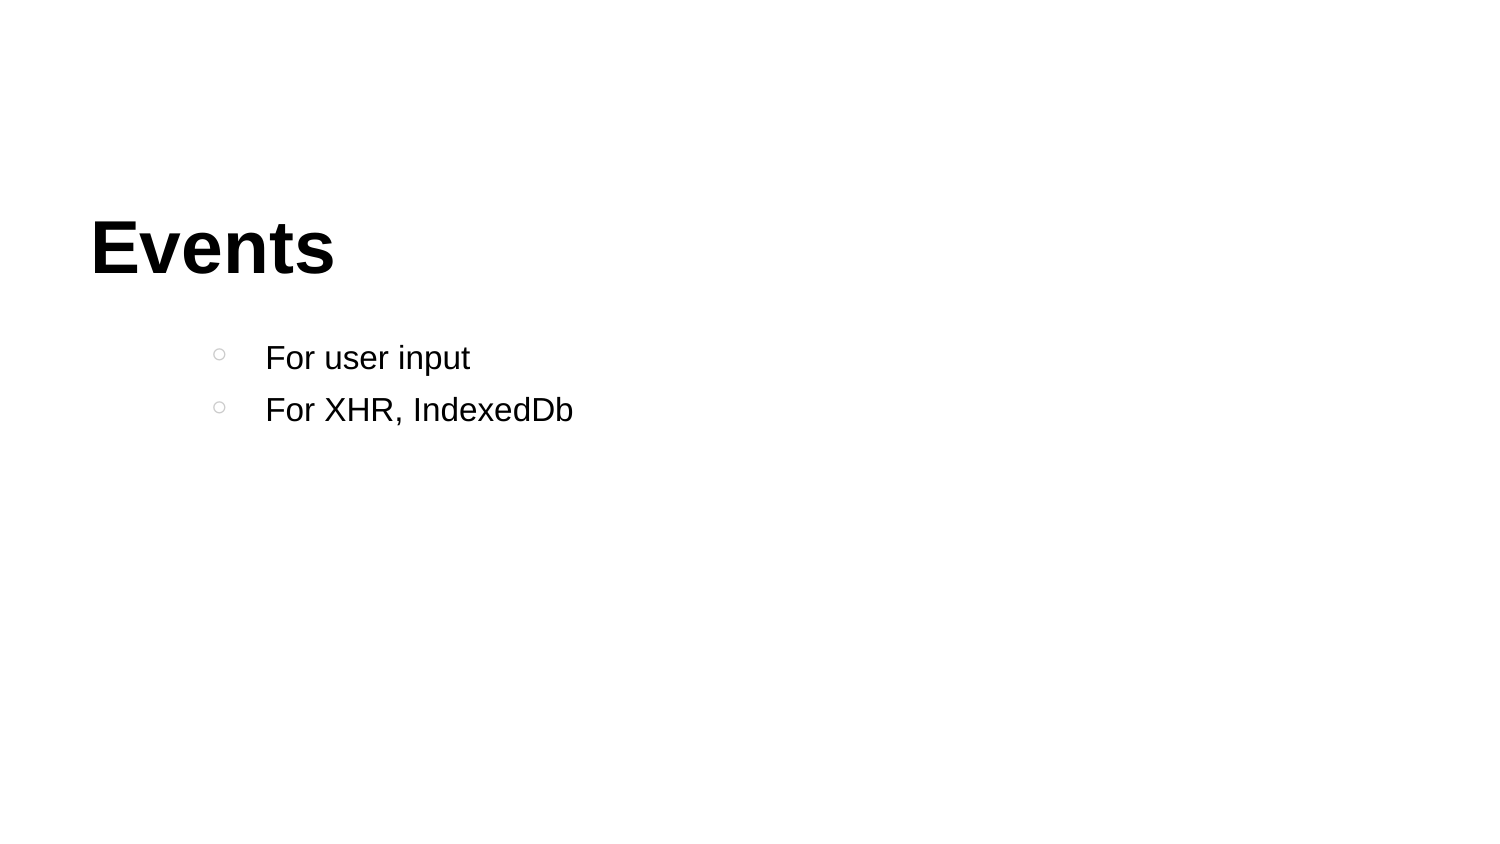

# Events
For user input
For XHR, IndexedDb